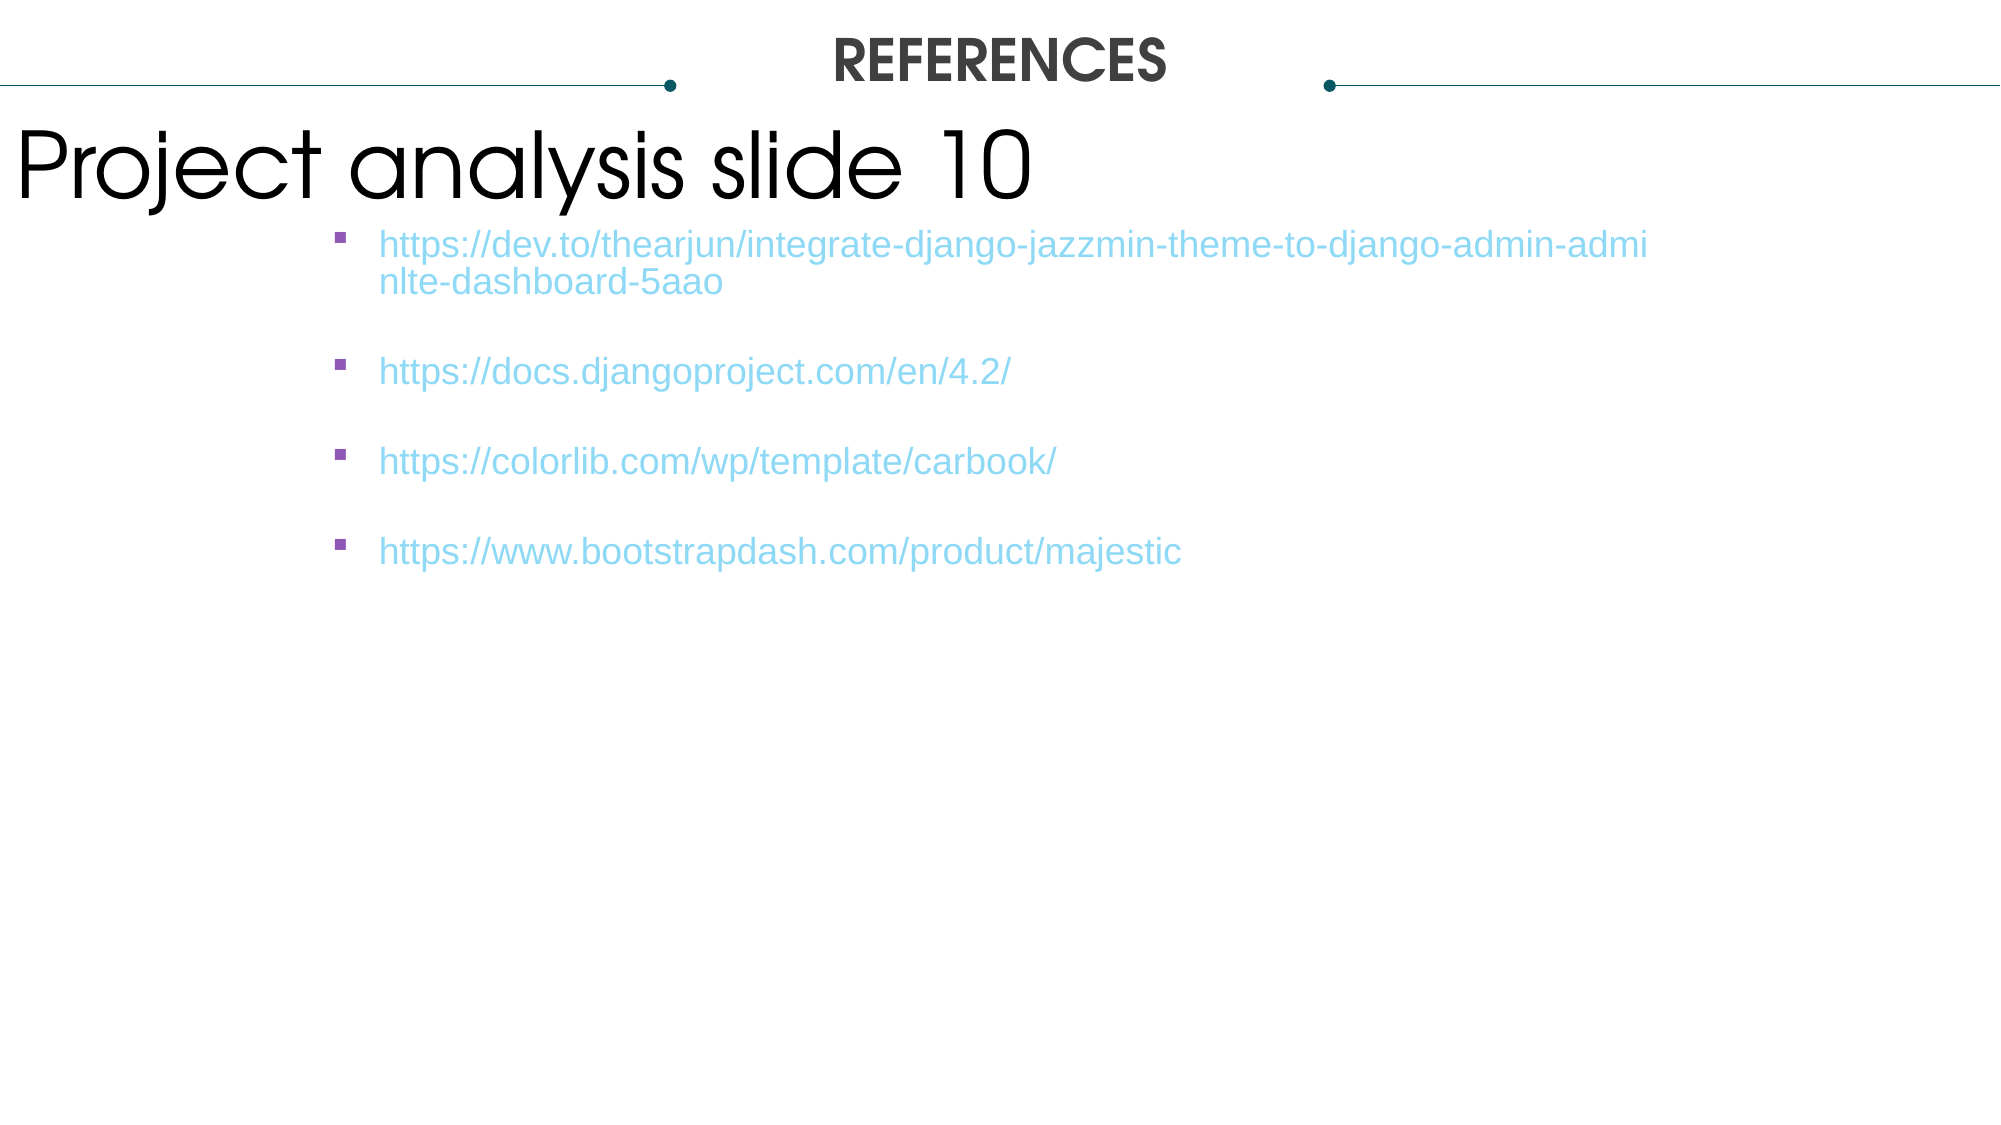

REFERENCES
Project analysis slide 10
https://dev.to/thearjun/integrate-django-jazzmin-theme-to-django-admin-adminlte-dashboard-5aao

https://docs.djangoproject.com/en/4.2/

https://colorlib.com/wp/template/carbook/

https://www.bootstrapdash.com/product/majestic